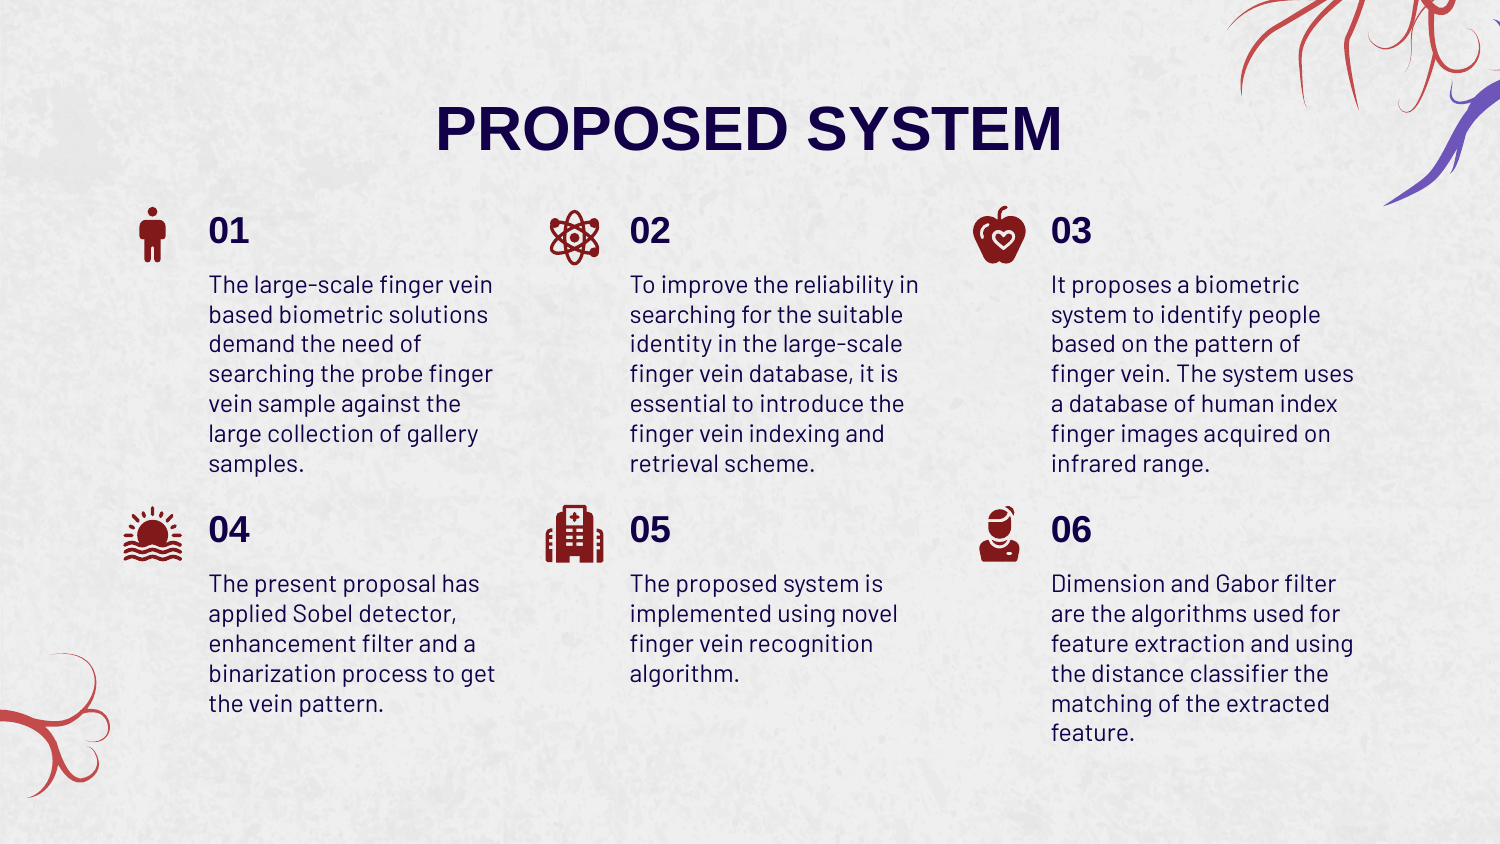

# PROPOSED SYSTEM
01
02
03

The large-scale finger vein based biometric solutions demand the need of searching the probe finger vein sample against the large collection of gallery samples.
To improve the reliability in searching for the suitable identity in the large-scale finger vein database, it is essential to introduce the finger vein indexing and retrieval scheme.
It proposes a biometric system to identify people based on the pattern of finger vein. The system uses a database of human index finger images acquired on infrared range.
04
05
06

The present proposal has applied Sobel detector, enhancement filter and a binarization process to get the vein pattern.
The proposed system is implemented using novel finger vein recognition algorithm.

Dimension and Gabor filter are the algorithms used for feature extraction and using the distance classifier the matching of the extracted feature.